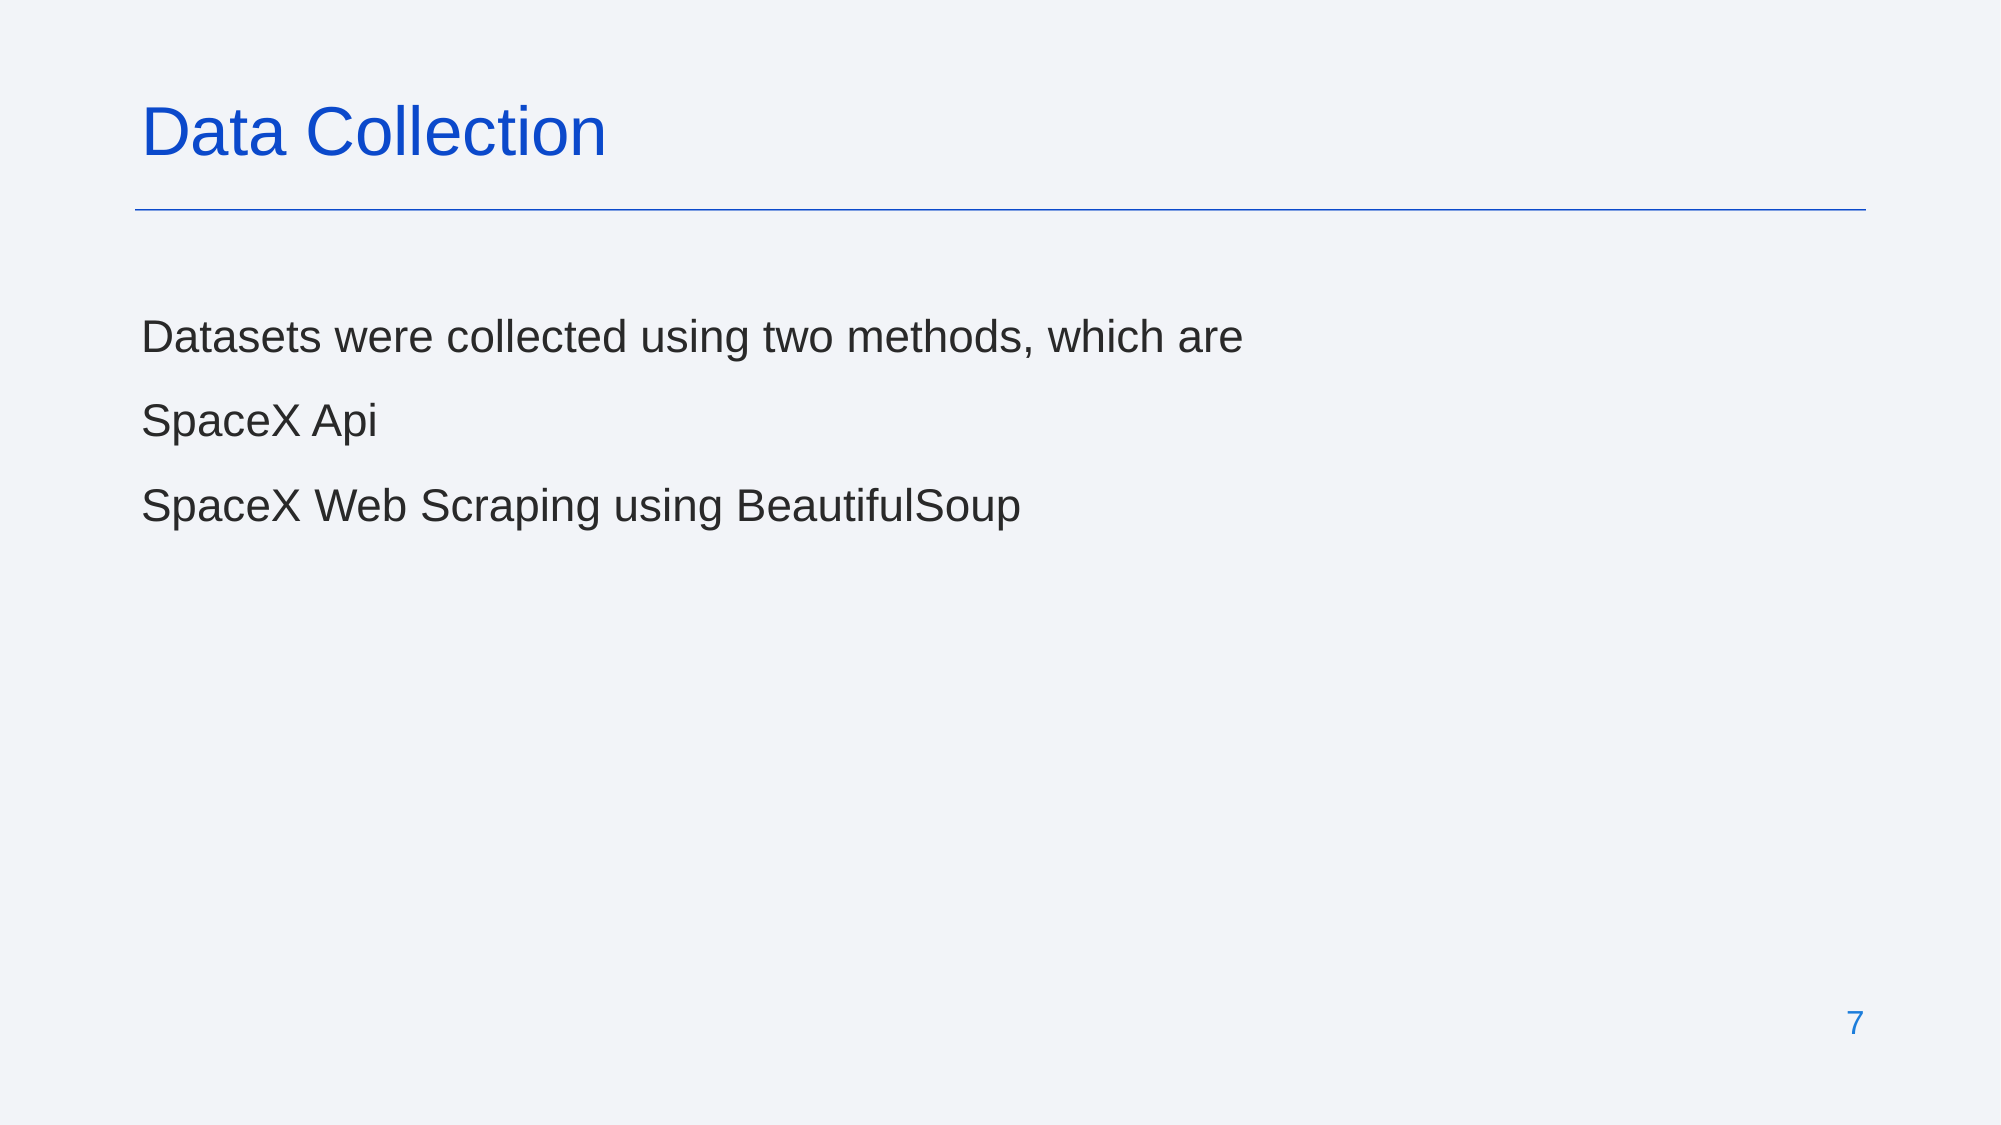

Data Collection
Datasets were collected using two methods, which are
SpaceX Api
SpaceX Web Scraping using BeautifulSoup
7